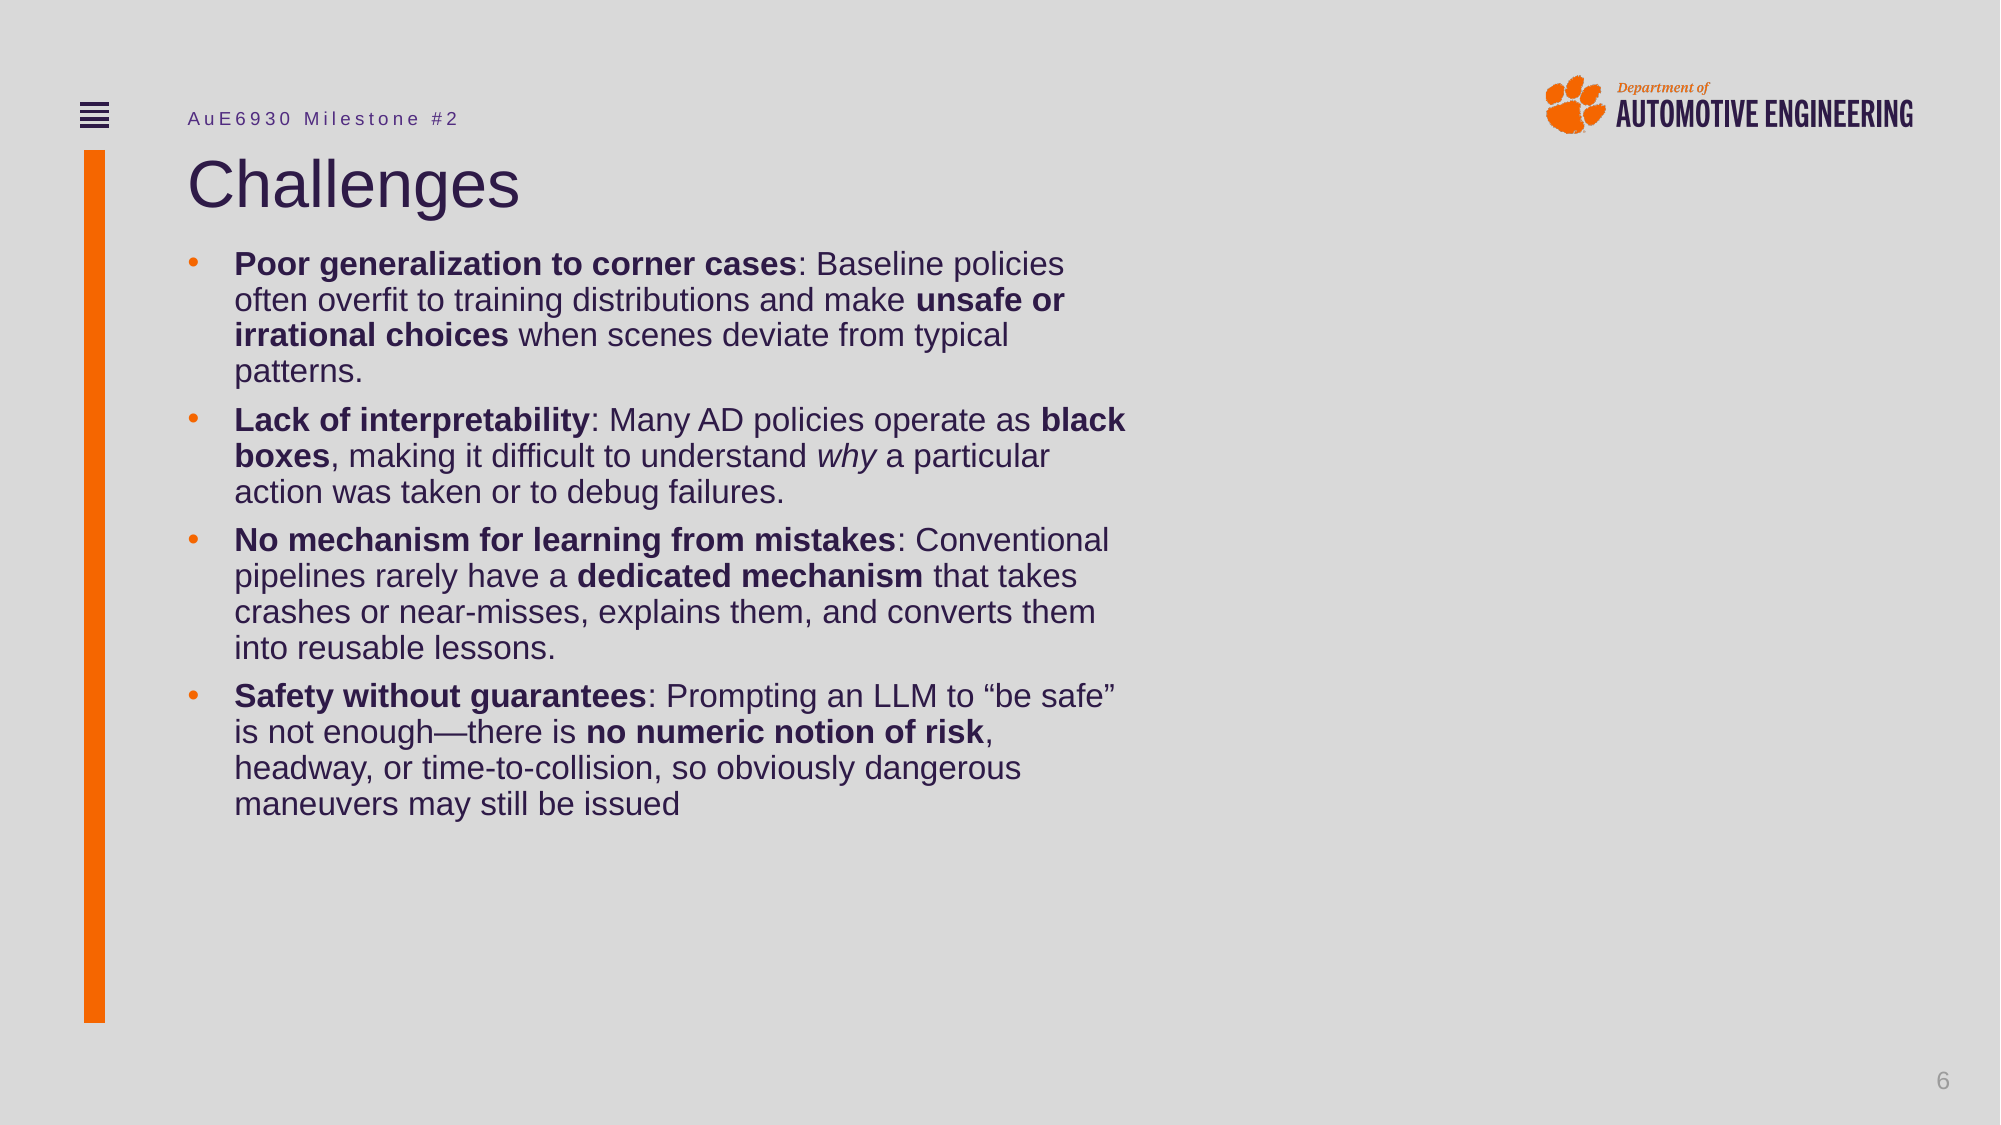

# Challenges
Poor generalization to corner cases: Baseline policies often overfit to training distributions and make unsafe or irrational choices when scenes deviate from typical patterns.
Lack of interpretability: Many AD policies operate as black boxes, making it difficult to understand why a particular action was taken or to debug failures.
No mechanism for learning from mistakes: Conventional pipelines rarely have a dedicated mechanism that takes crashes or near-misses, explains them, and converts them into reusable lessons.
Safety without guarantees: Prompting an LLM to “be safe” is not enough—there is no numeric notion of risk, headway, or time-to-collision, so obviously dangerous maneuvers may still be issued

6